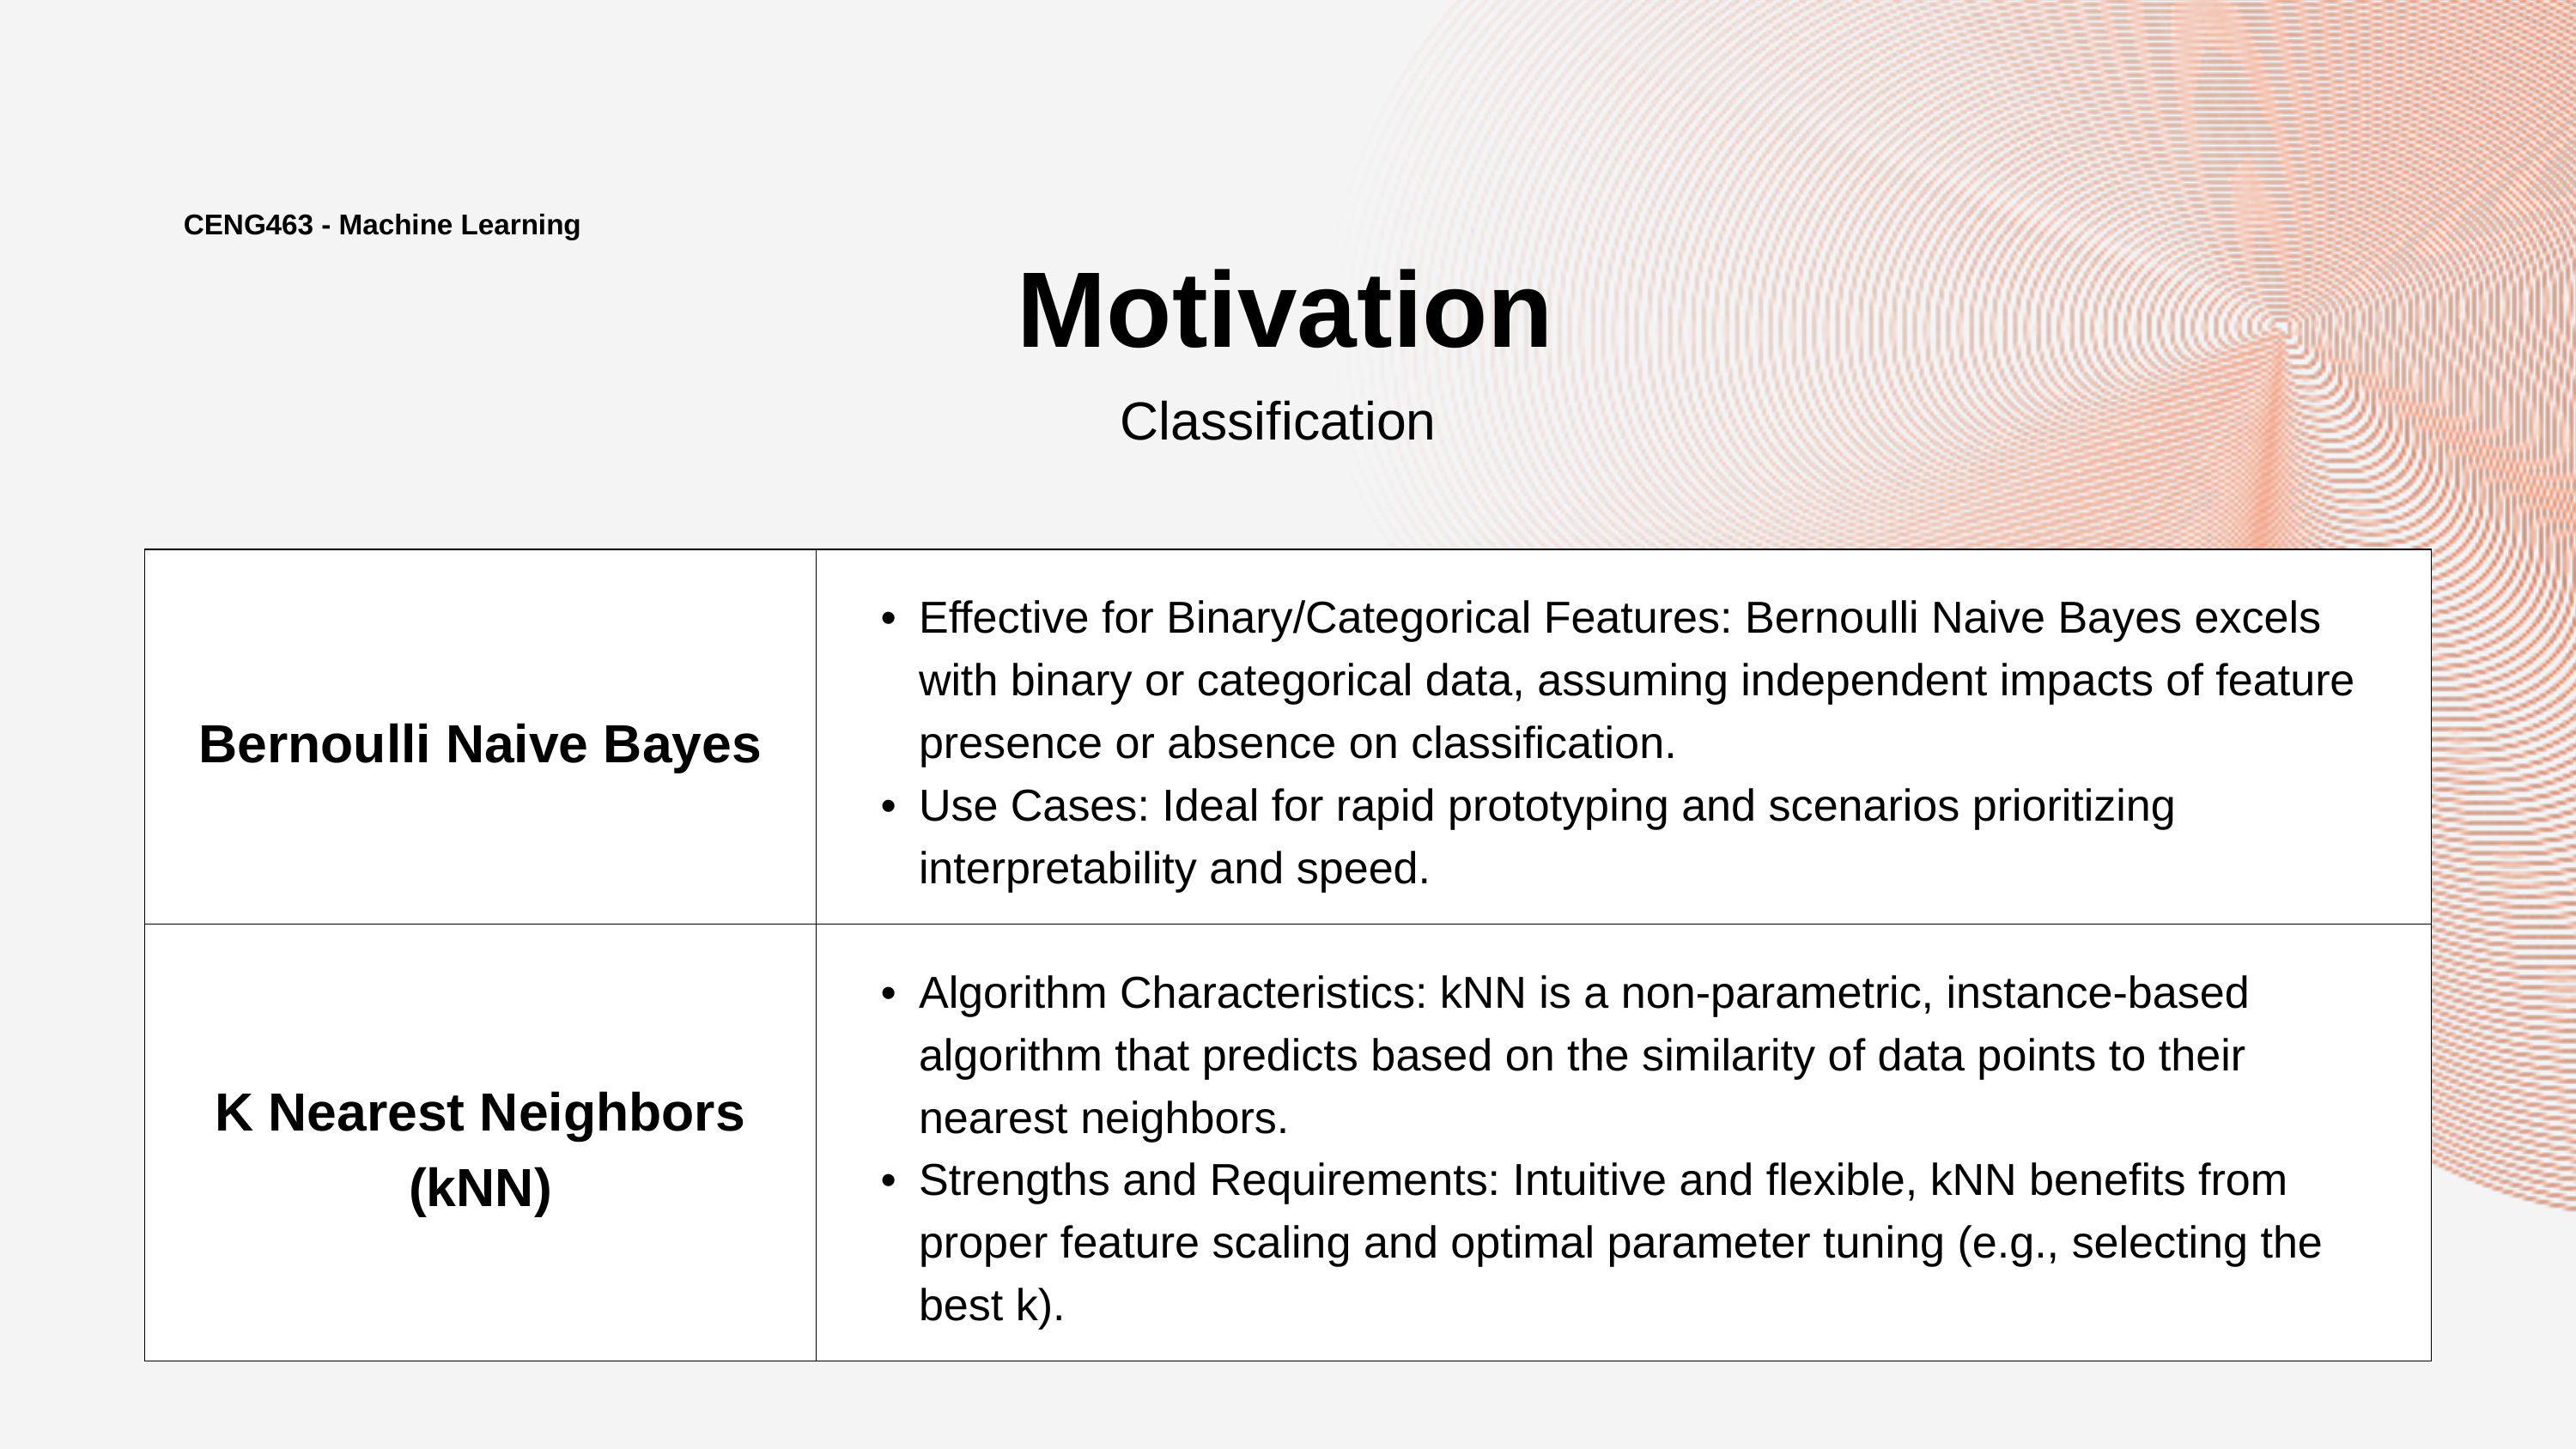

CENG463 - Machine Learning
Motivation
Classification
| Bernoulli Naive Bayes | Effective for Binary/Categorical Features: Bernoulli Naive Bayes excels with binary or categorical data, assuming independent impacts of feature presence or absence on classification. Use Cases: Ideal for rapid prototyping and scenarios prioritizing interpretability and speed. |
| --- | --- |
| K Nearest Neighbors (kNN) | Algorithm Characteristics: kNN is a non-parametric, instance-based algorithm that predicts based on the similarity of data points to their nearest neighbors. Strengths and Requirements: Intuitive and flexible, kNN benefits from proper feature scaling and optimal parameter tuning (e.g., selecting the best k). |